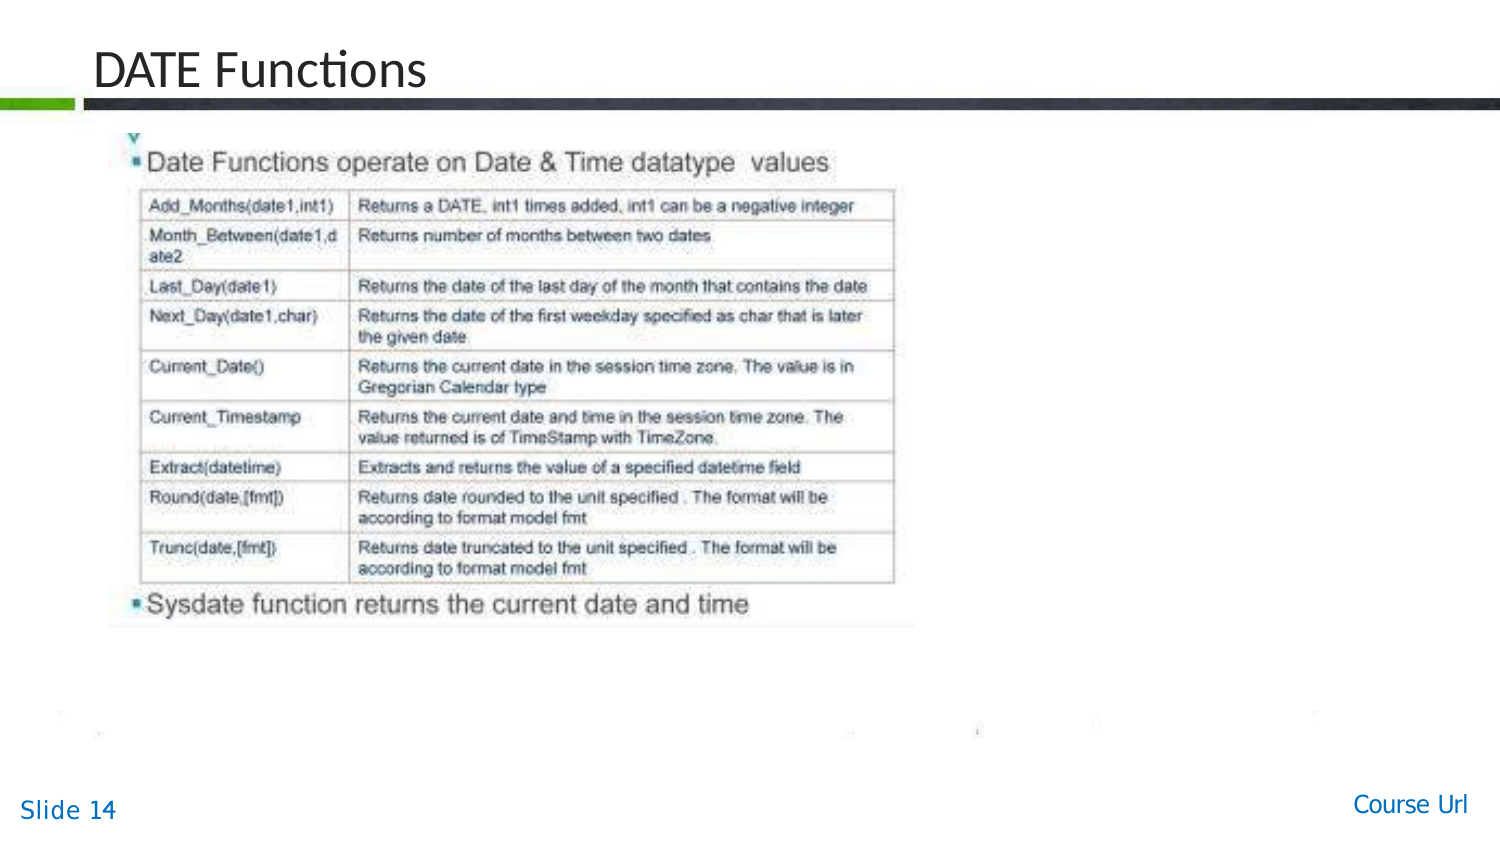

# DATE Functions

Course Url
Slide 14